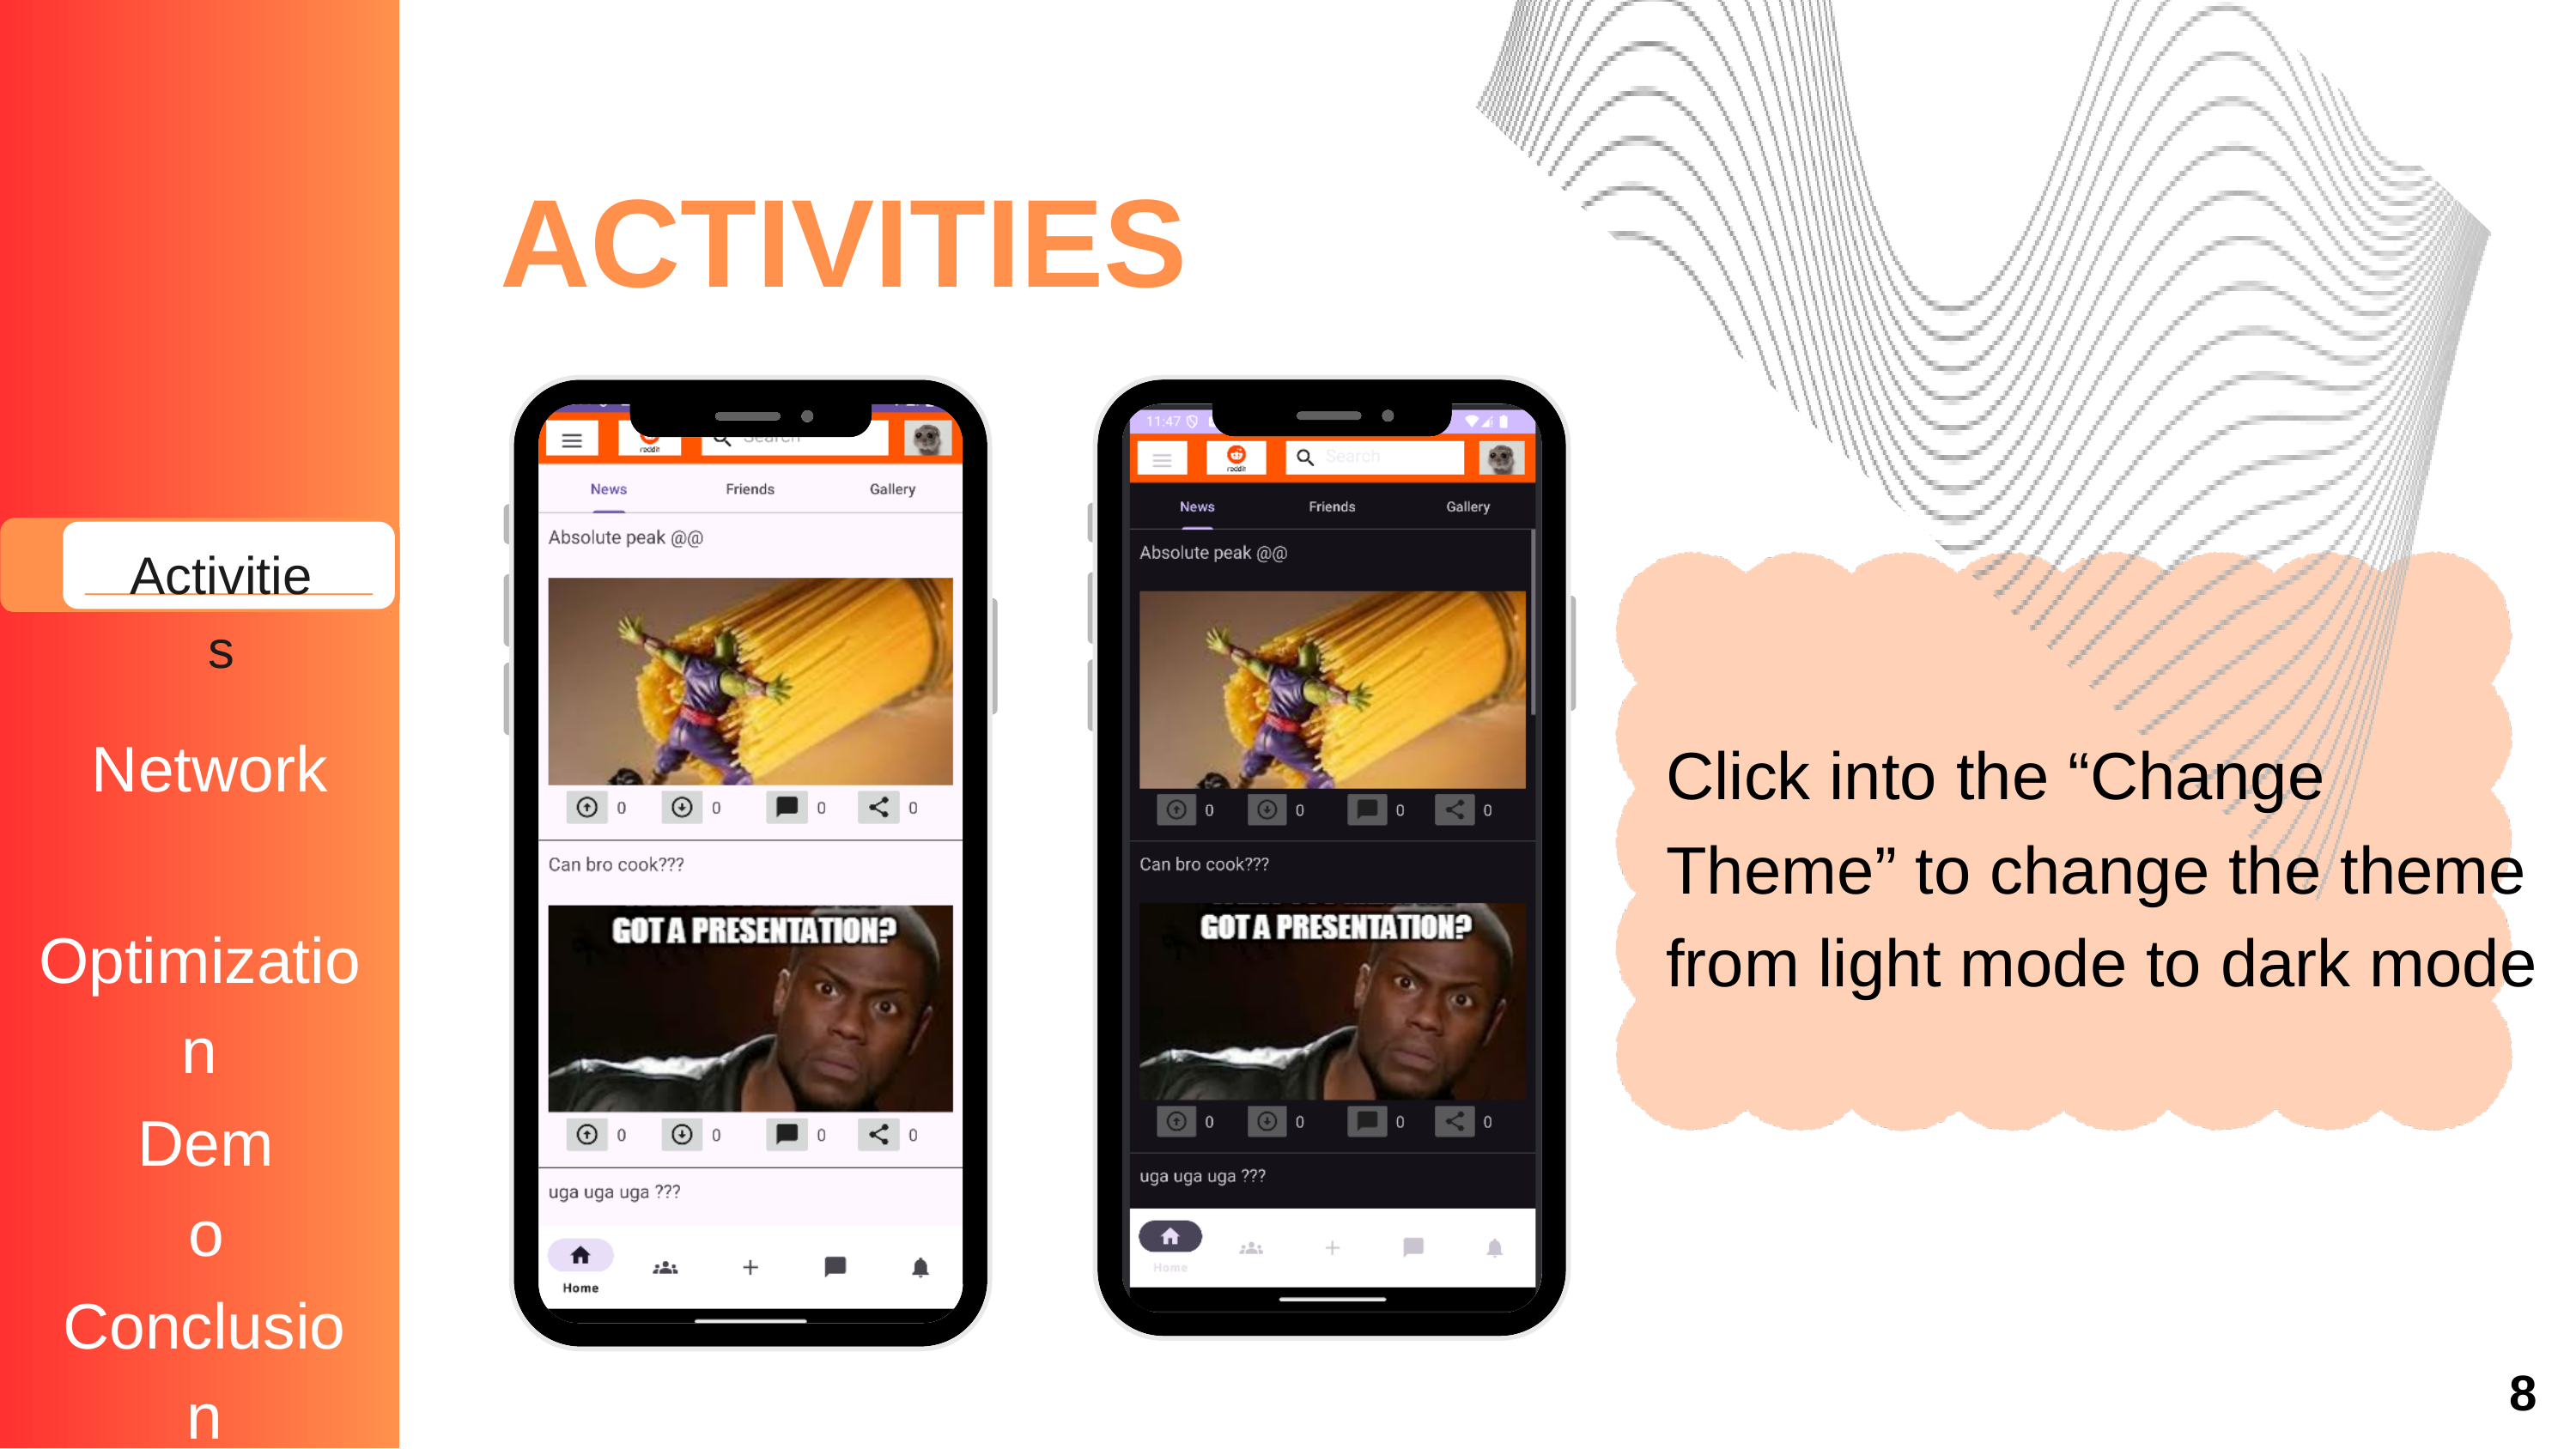

ACTIVITIES

Activities

Network
Click into the “Change Theme” to change the theme from light mode to dark mode
Optimization
Demo
Conclusion
8